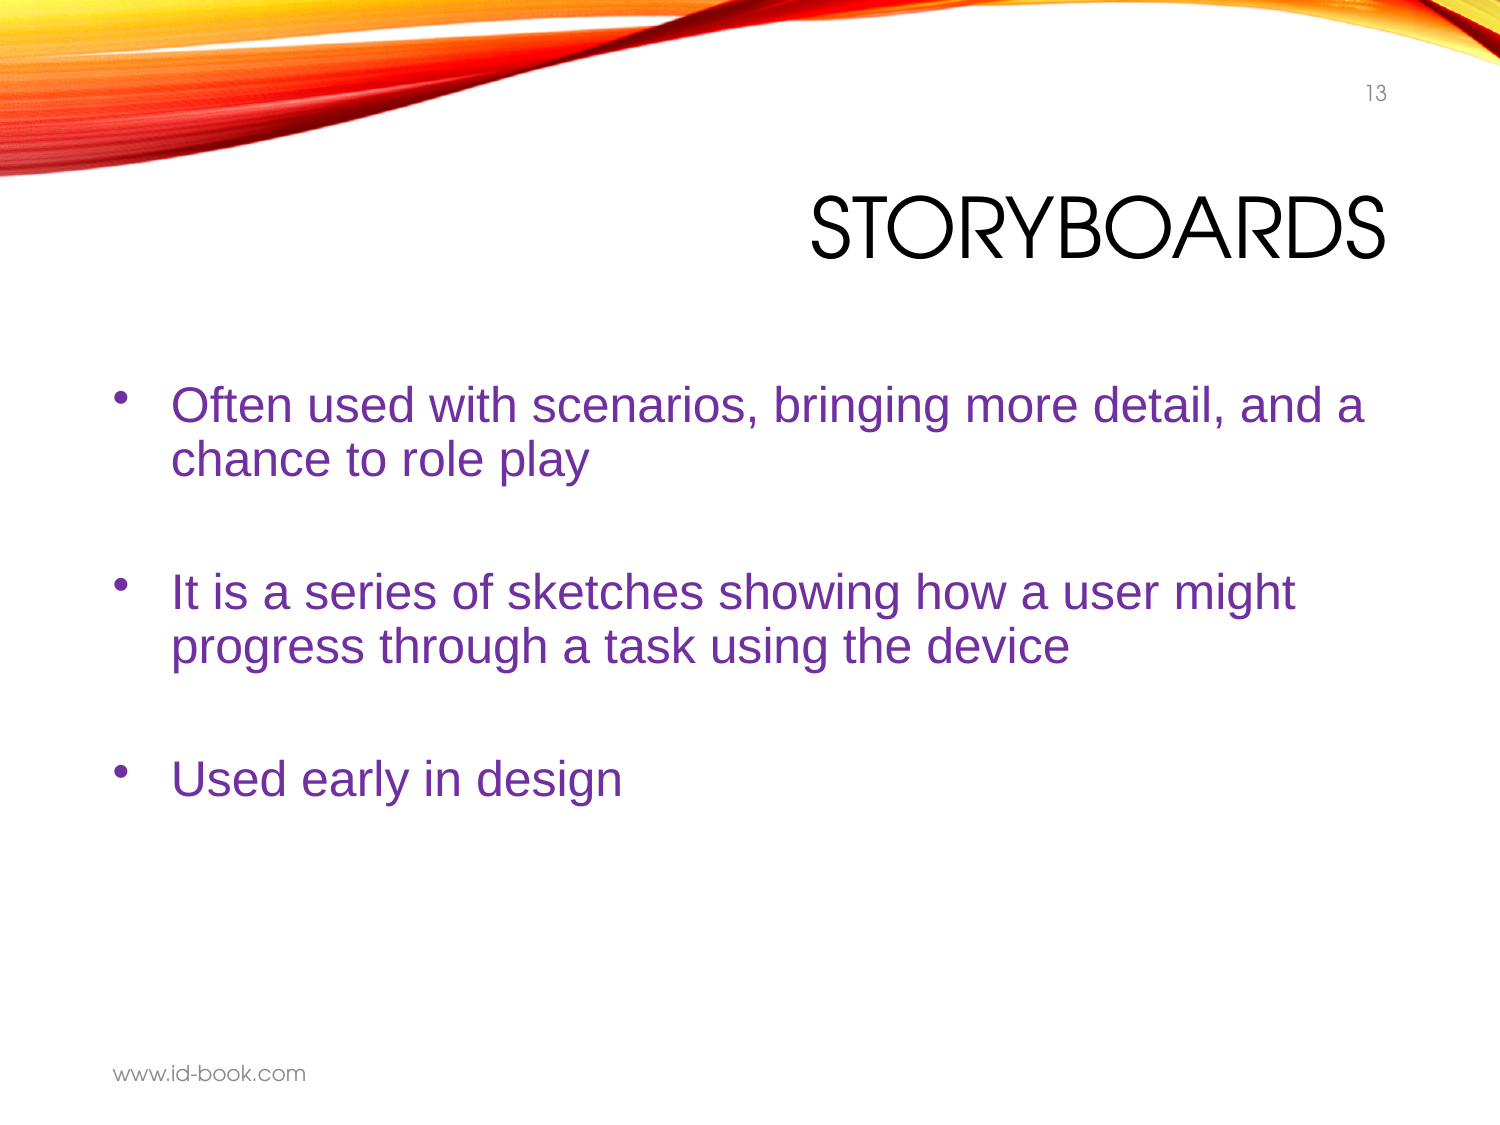

13
# Storyboards
Often used with scenarios, bringing more detail, and a chance to role play

It is a series of sketches showing how a user might progress through a task using the device

Used early in design

www.id-book.com